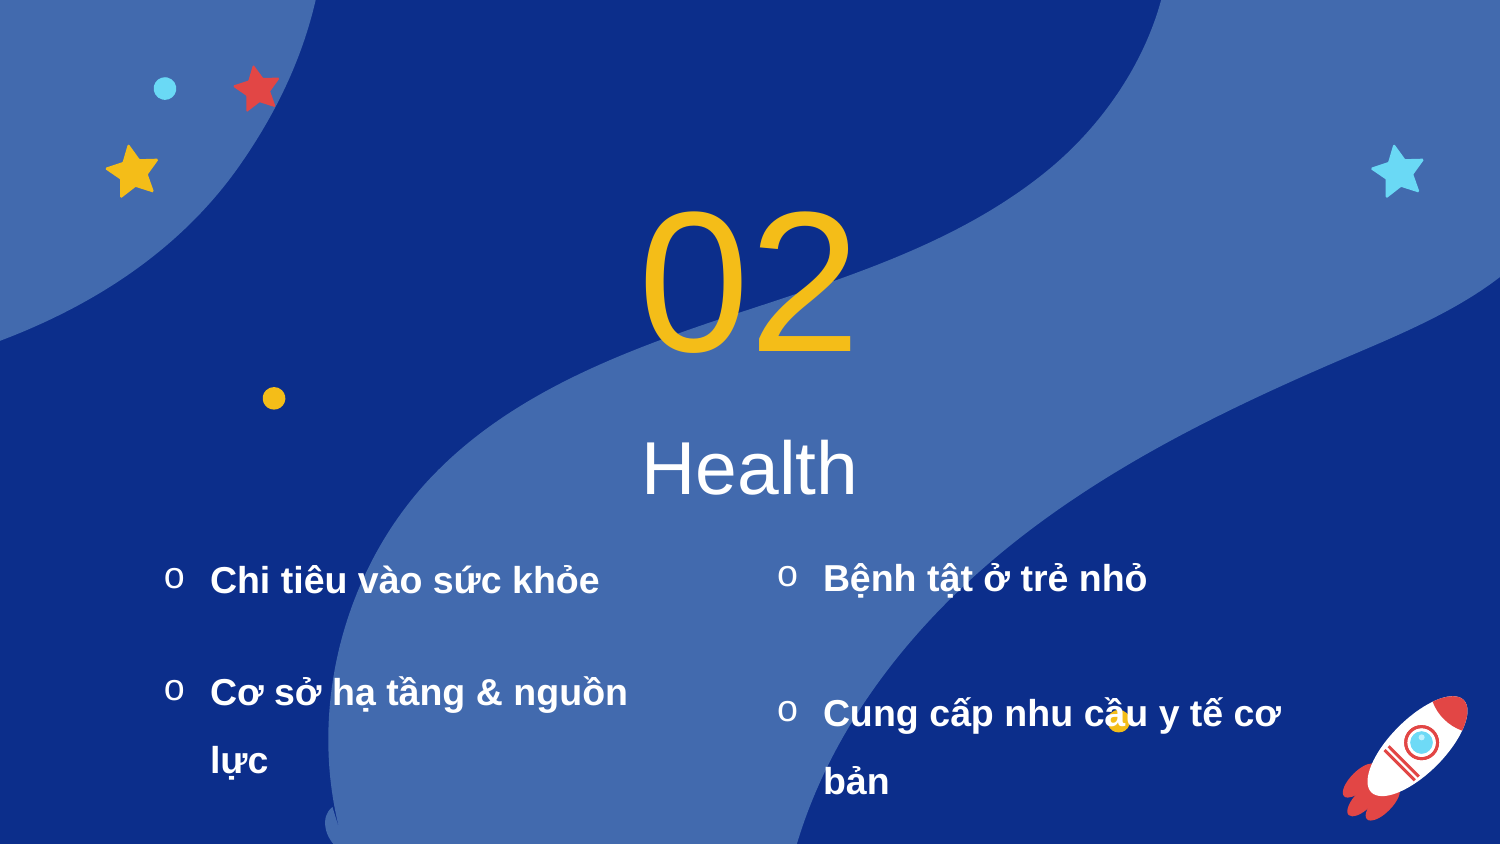

02
# Health
Bệnh tật ở trẻ nhỏ

Cung cấp nhu cầu y tế cơ bản
Chi tiêu vào sức khỏe
Cơ sở hạ tầng & nguồn lực